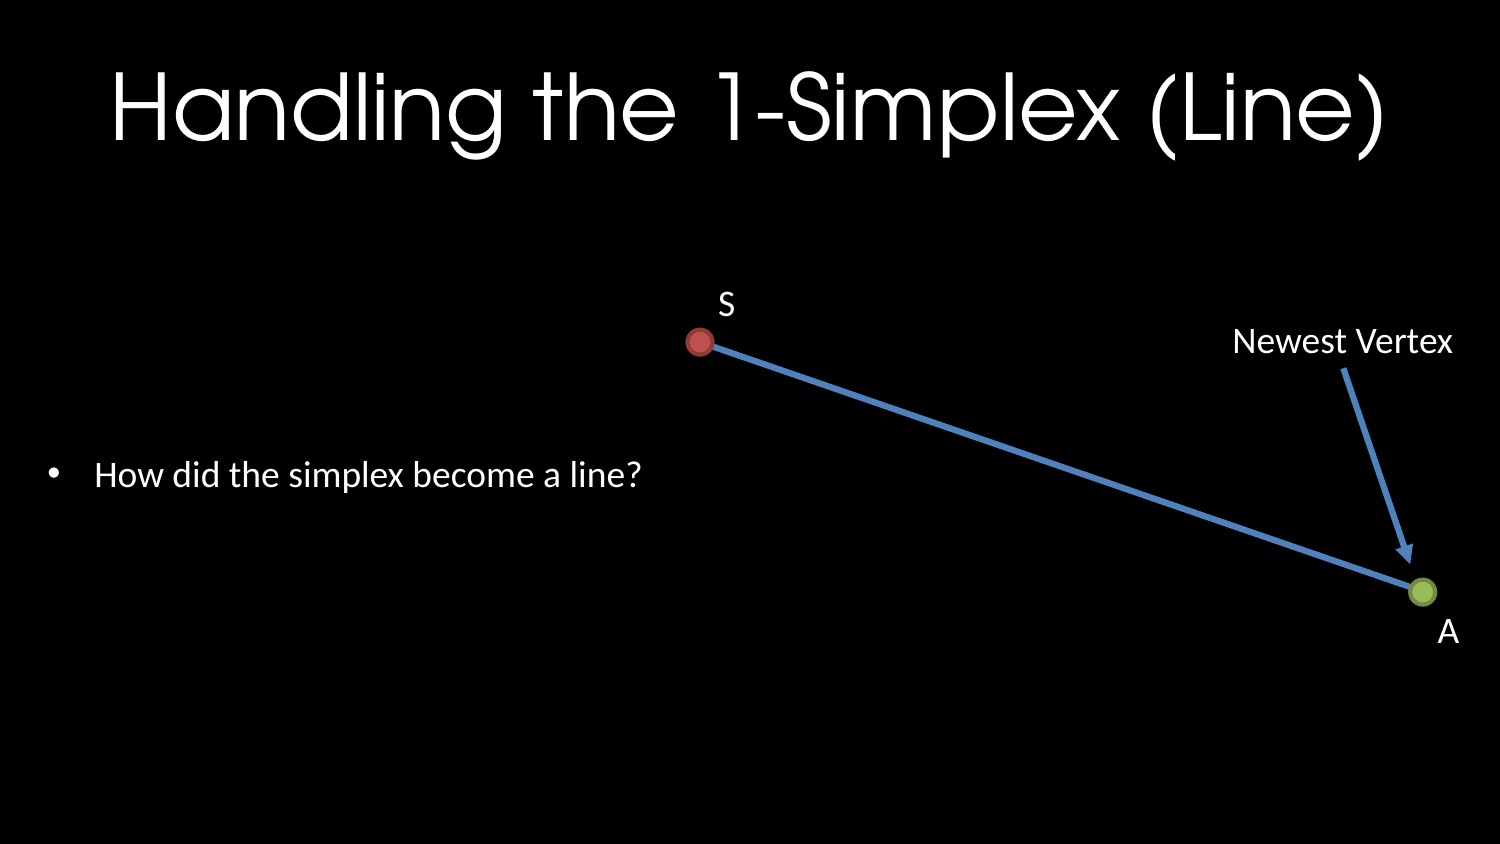

# Handling the 1-Simplex (Line)
S
Newest Vertex

How did the simplex become a line?

A